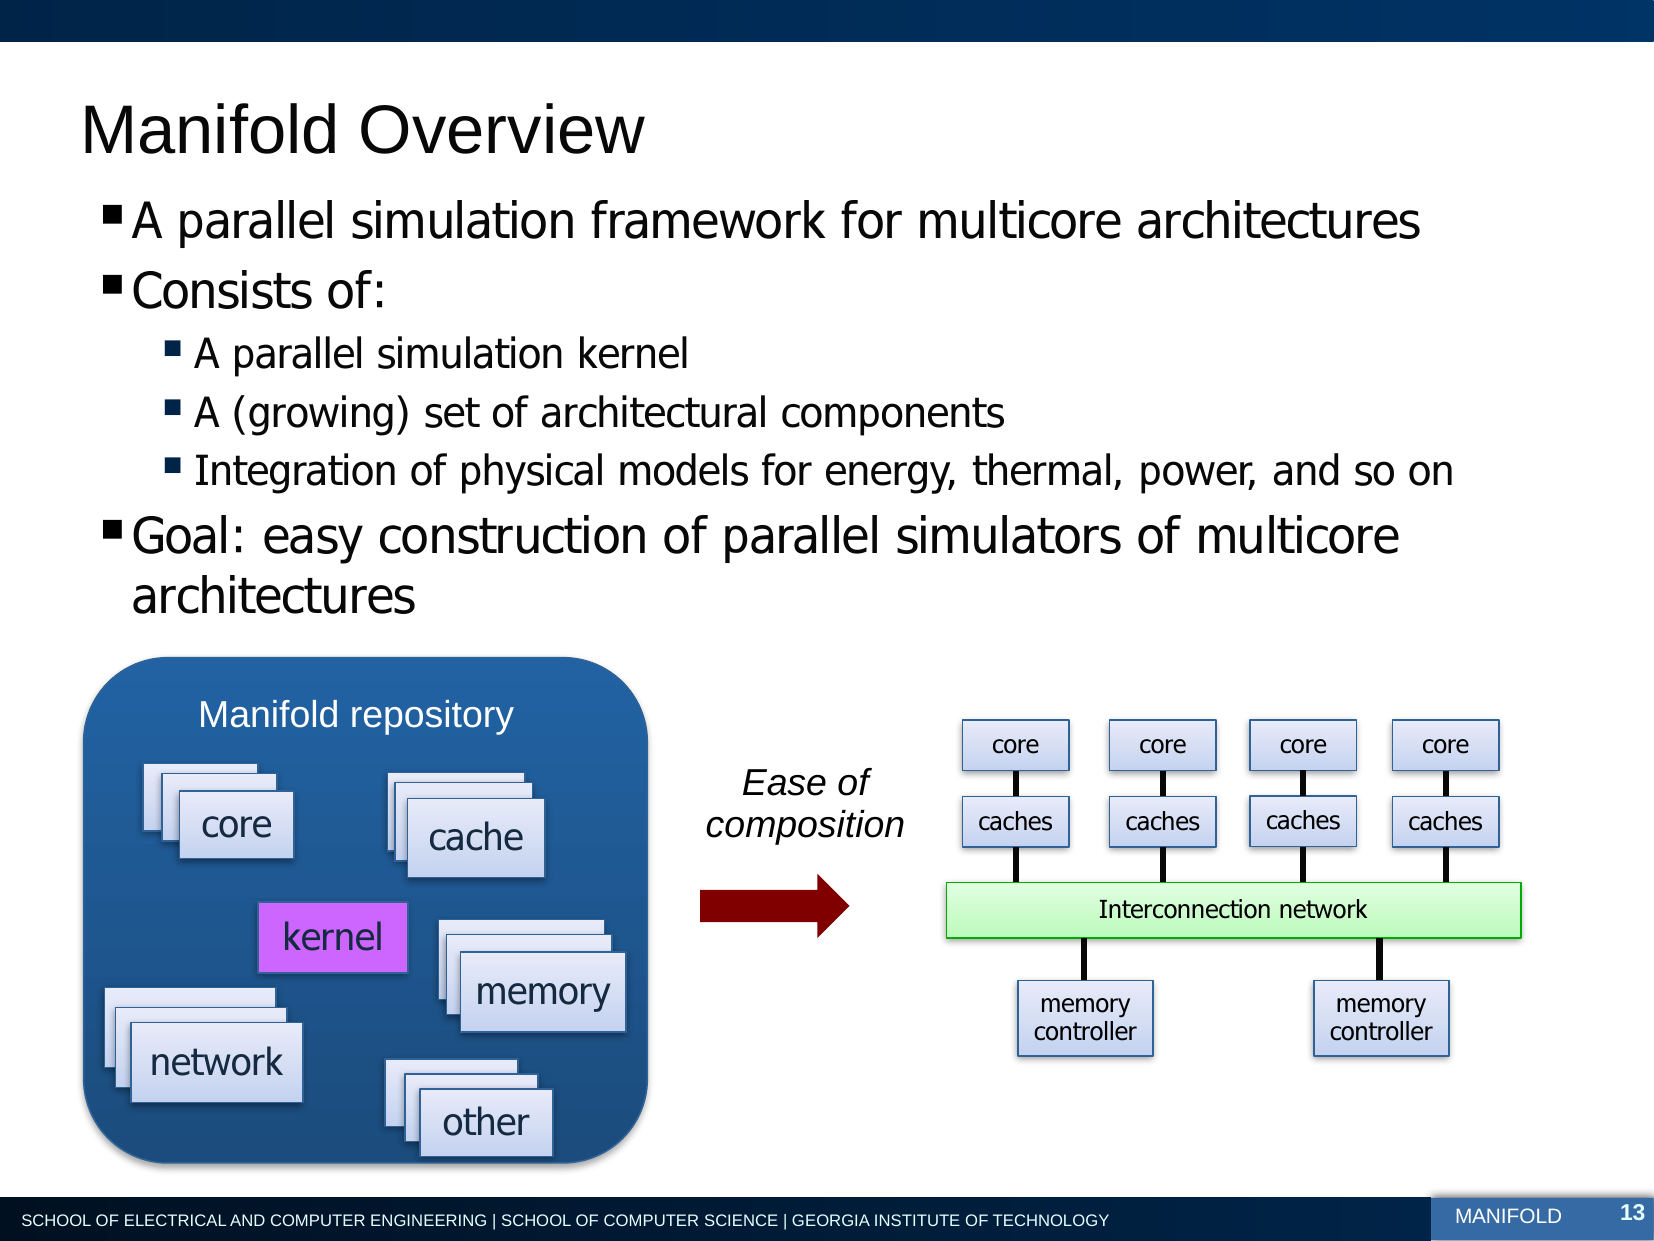

# Manifold Overview
A parallel simulation framework for multicore architectures
Consists of:
A parallel simulation kernel
A (growing) set of architectural components
Integration of physical models for energy, thermal, power, and so on
Goal: easy construction of parallel simulators of multicore architectures

Manifold repository
core
core
core
cache
cache
cache
kernel
memory
memory
memory
network
network
network
other
other
other
core
caches
core
caches
core
caches
core
caches
Interconnection network
memory
controller
memory
controller
Ease of composition

13